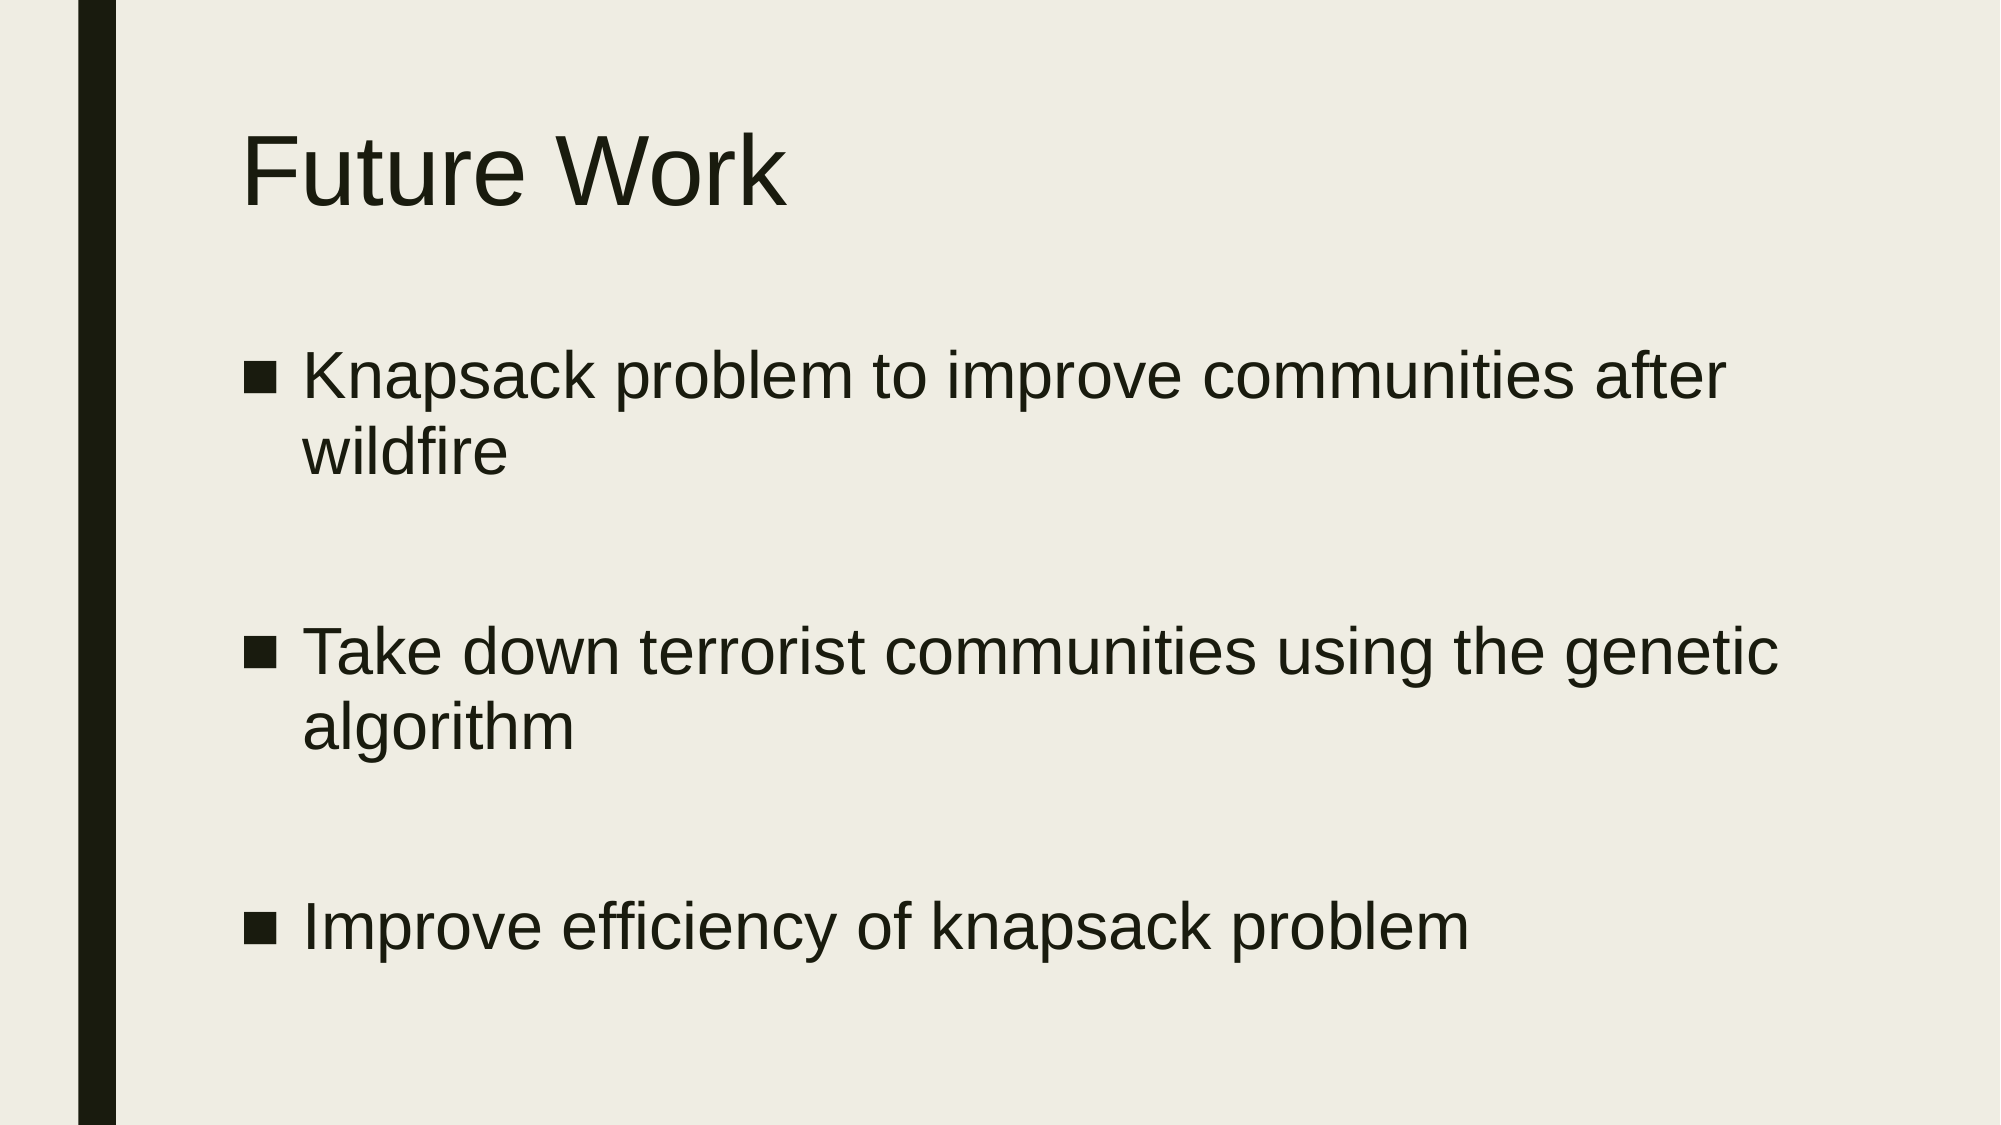

# Future Work
Knapsack problem to improve communities after wildfire

Take down terrorist communities using the genetic algorithm

Improve efficiency of knapsack problem